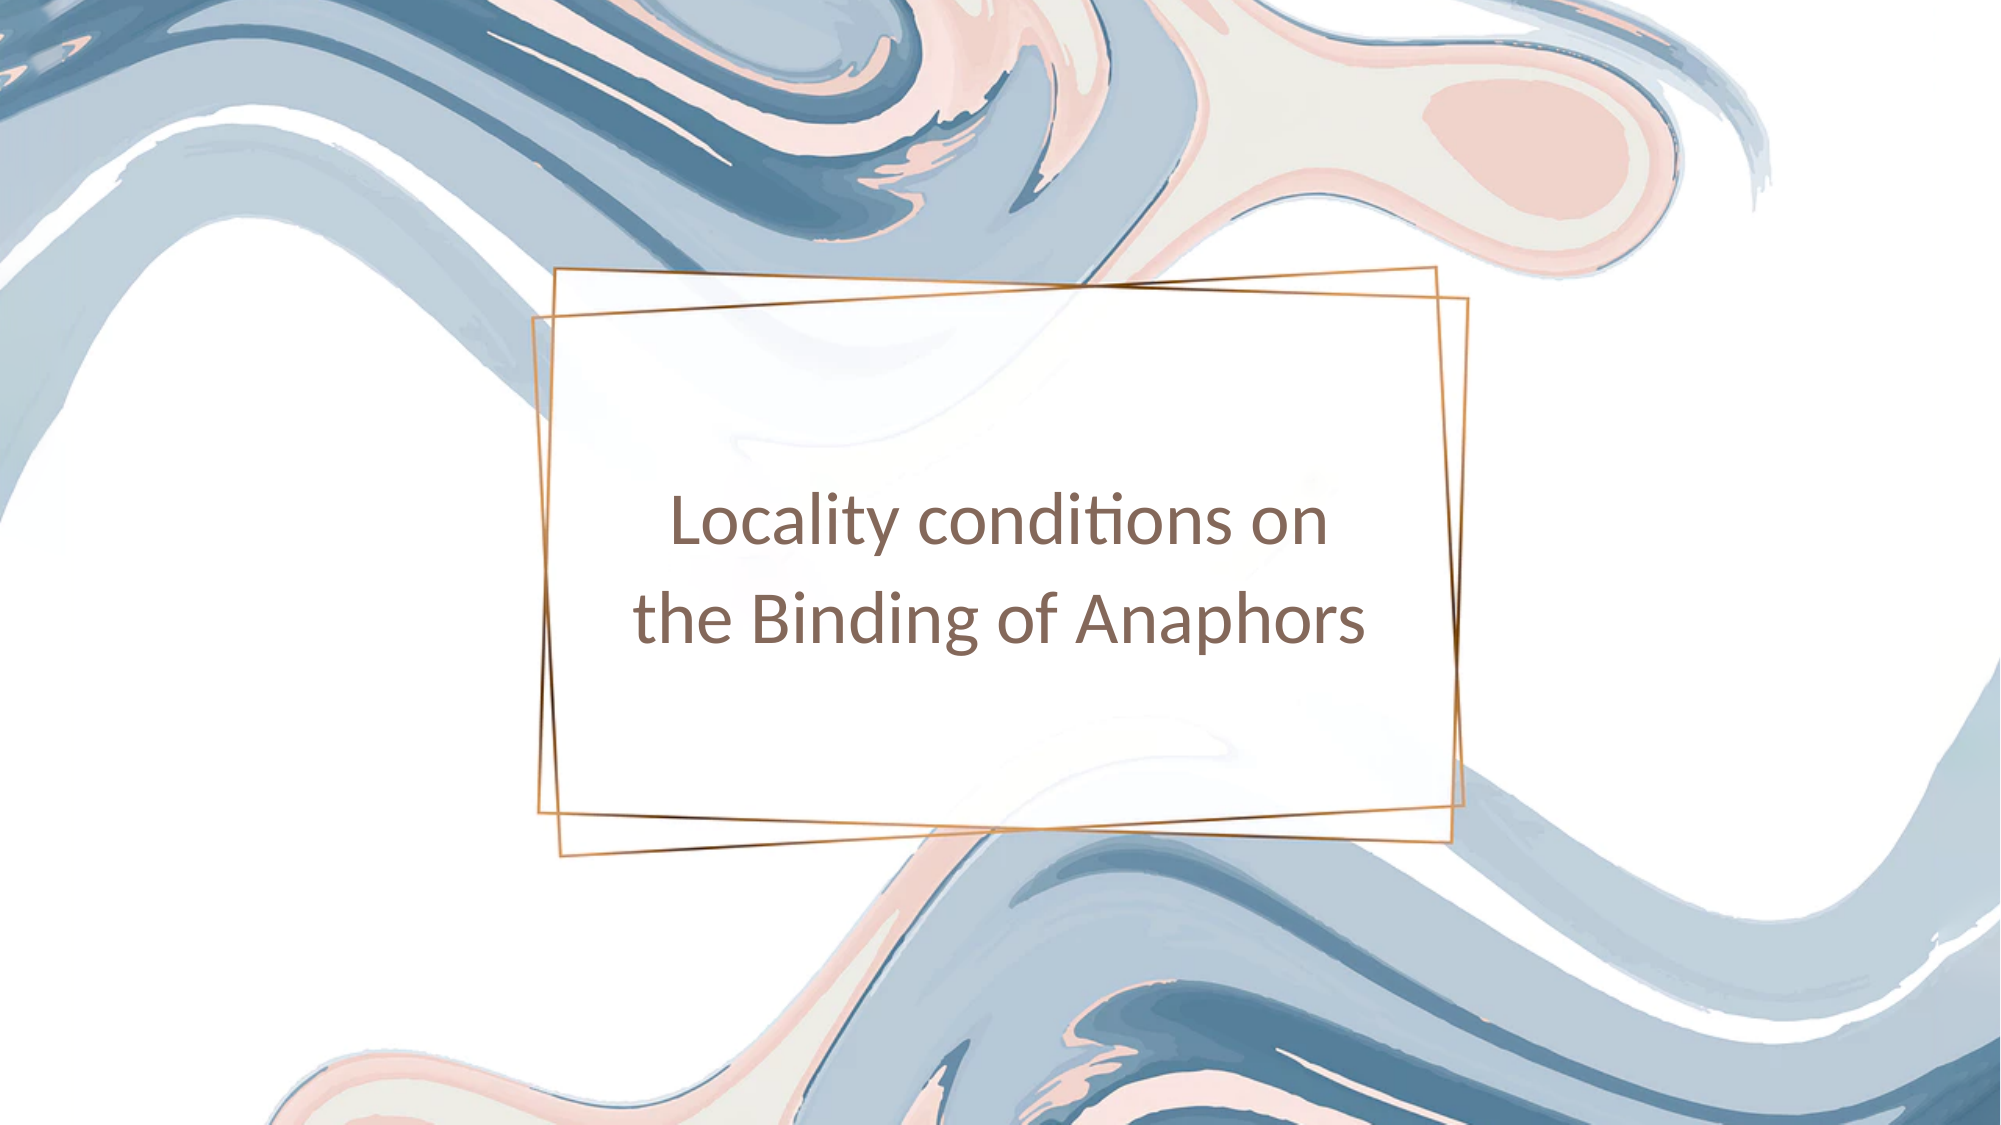

Locality conditions on the Binding of Anaphors